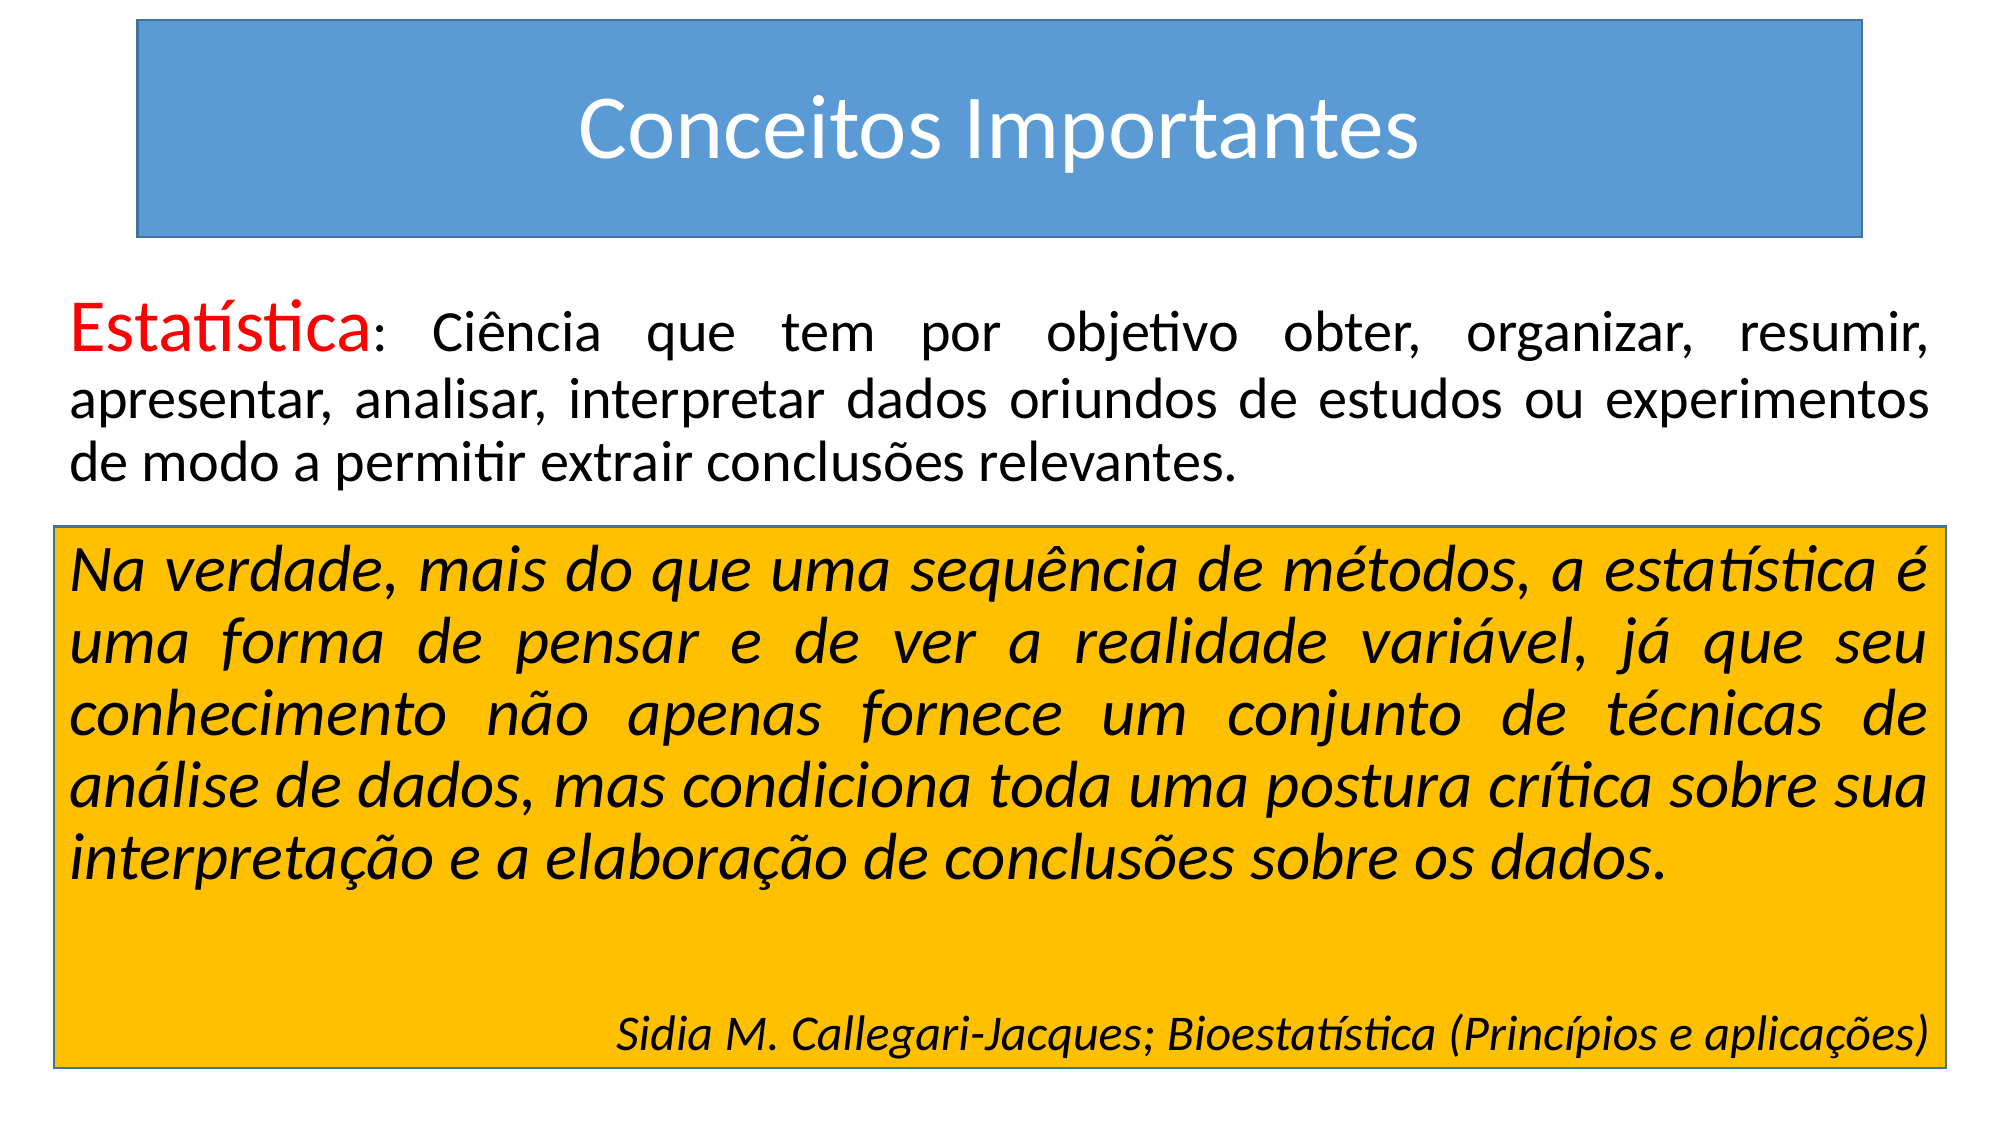

# Conceitos Importantes
Estatística: Ciência que tem por objetivo obter, organizar, resumir, apresentar, analisar, interpretar dados oriundos de estudos ou experimentos de modo a permitir extrair conclusões relevantes.
Na verdade, mais do que uma sequência de métodos, a estatística é uma forma de pensar e de ver a realidade variável, já que seu conhecimento não apenas fornece um conjunto de técnicas de análise de dados, mas condiciona toda uma postura crítica sobre sua interpretação e a elaboração de conclusões sobre os dados.

Sidia M. Callegari-Jacques; Bioestatística (Princípios e aplicações)